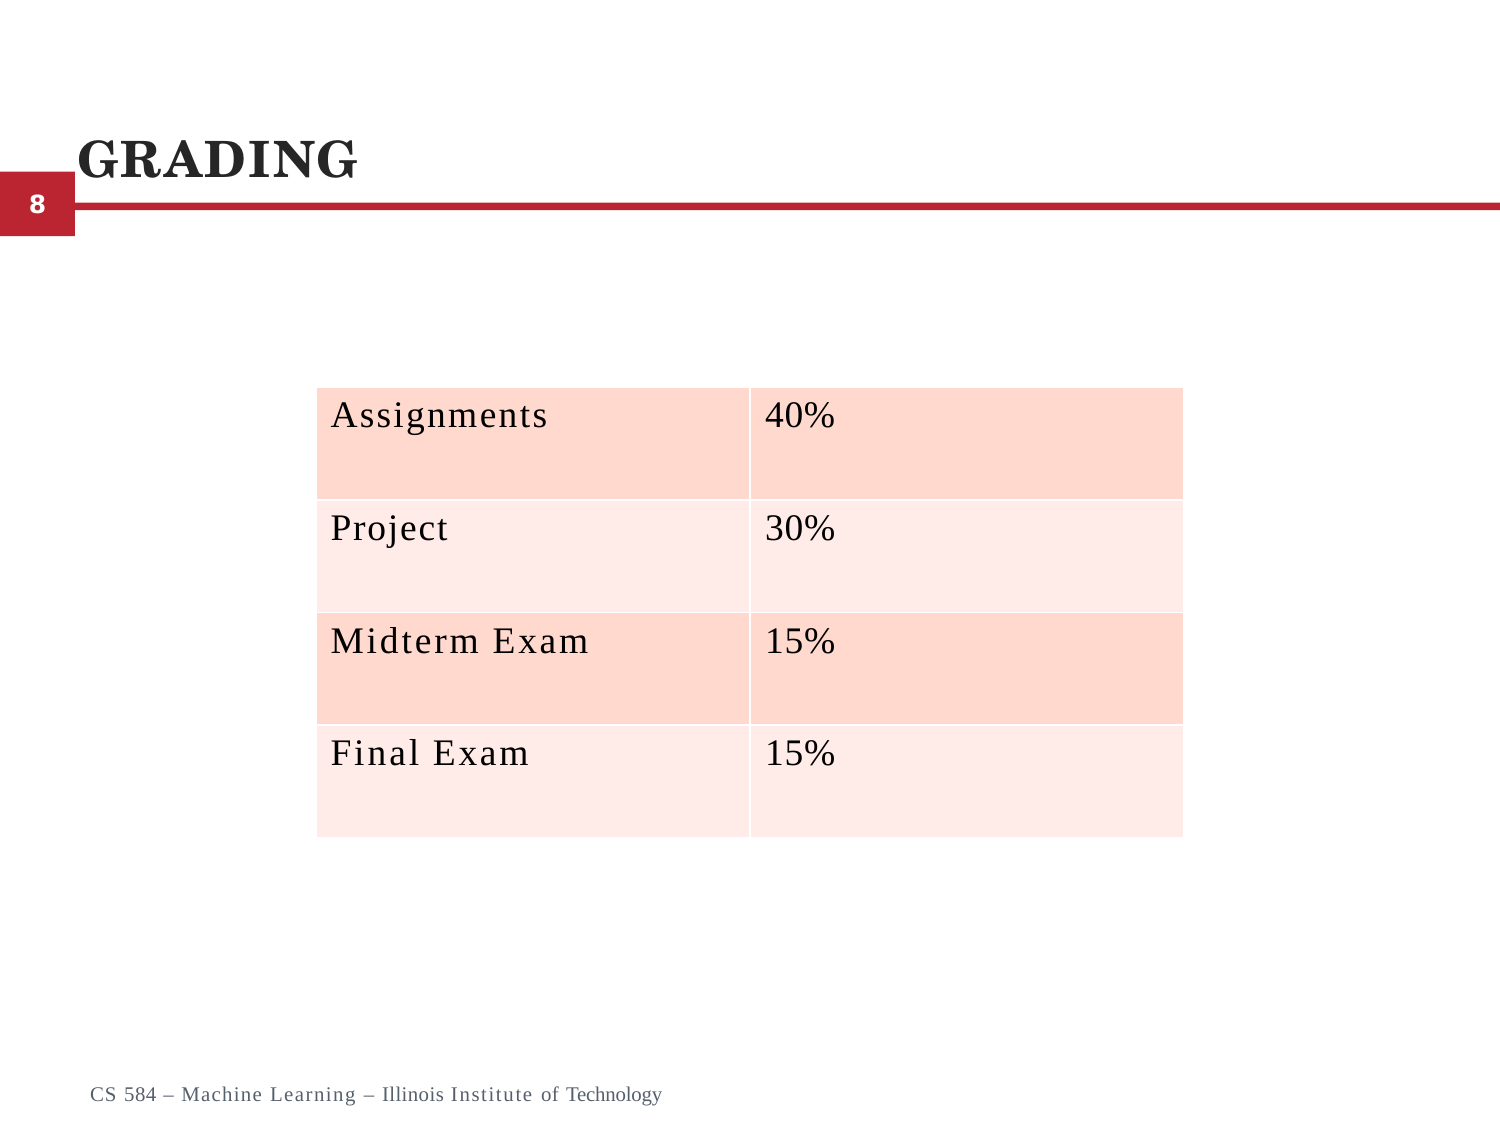

# GRADING
| Assignments | 40% |
| --- | --- |
| Project | 30% |
| Midterm Exam | 15% |
| Final Exam | 15% |
13
CS 584 – Machine Learning – Illinois Institute of Technology